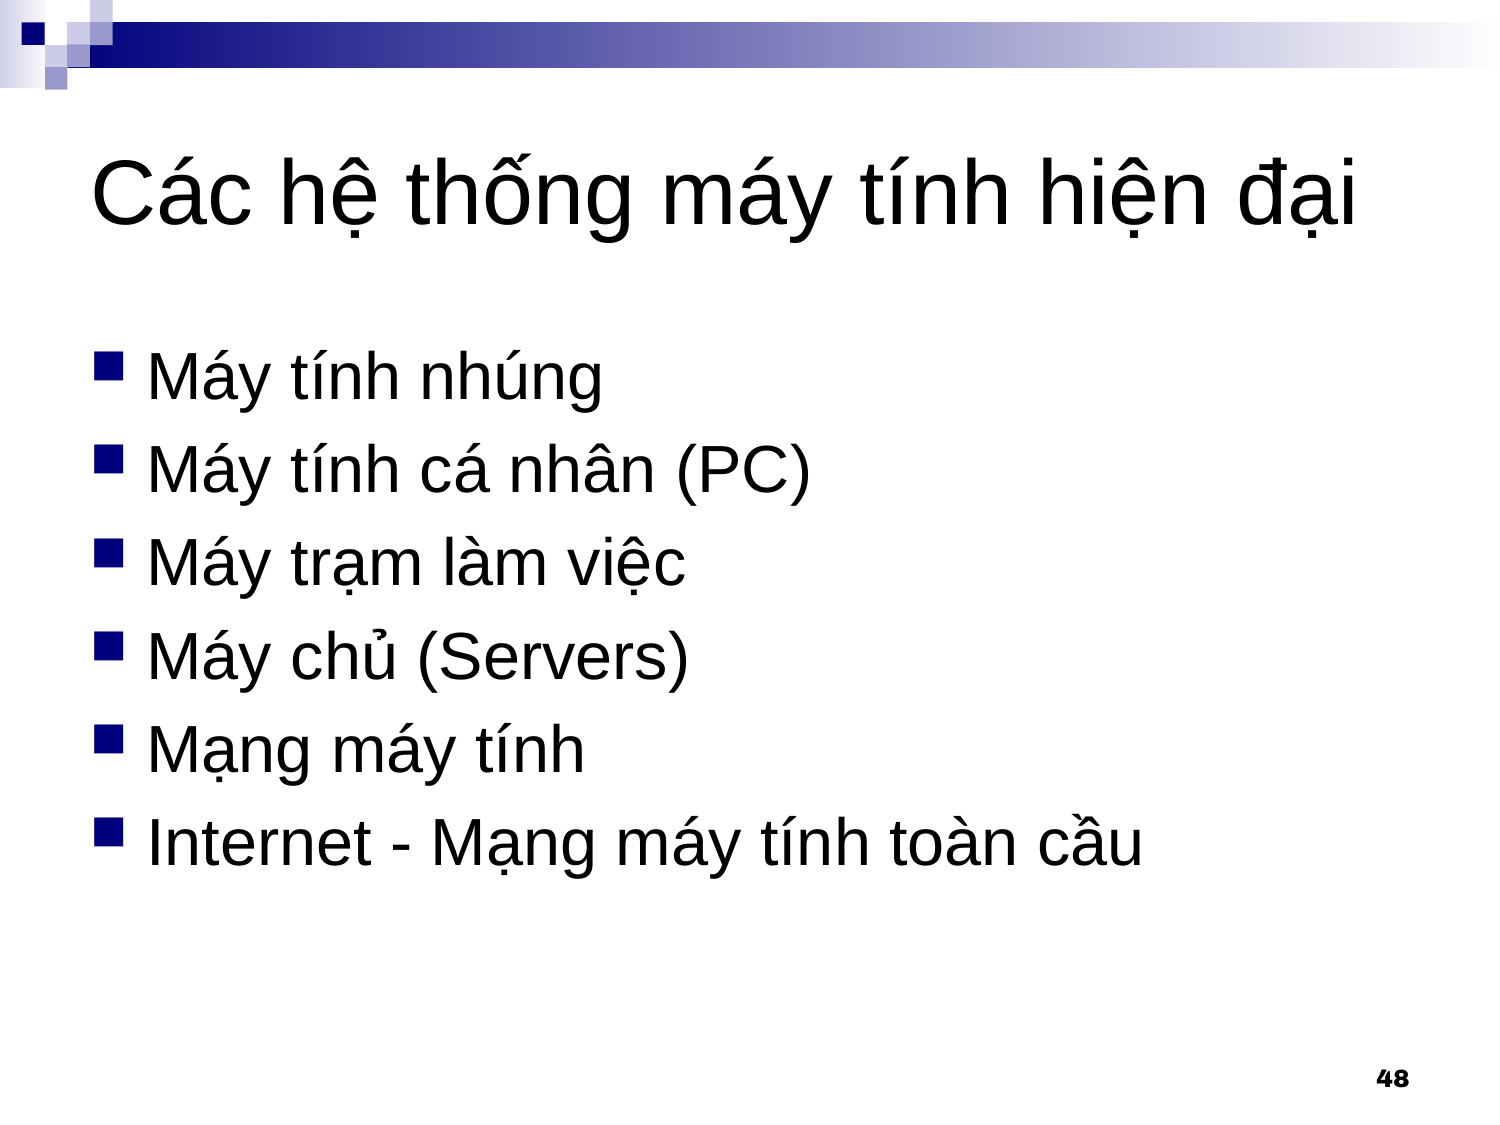

# Các hệ thống máy tính hiện đại
Máy tính nhúng
Máy tính cá nhân (PC)
Máy trạm làm việc
Máy chủ (Servers)
Mạng máy tính
Internet - Mạng máy tính toàn cầu
48